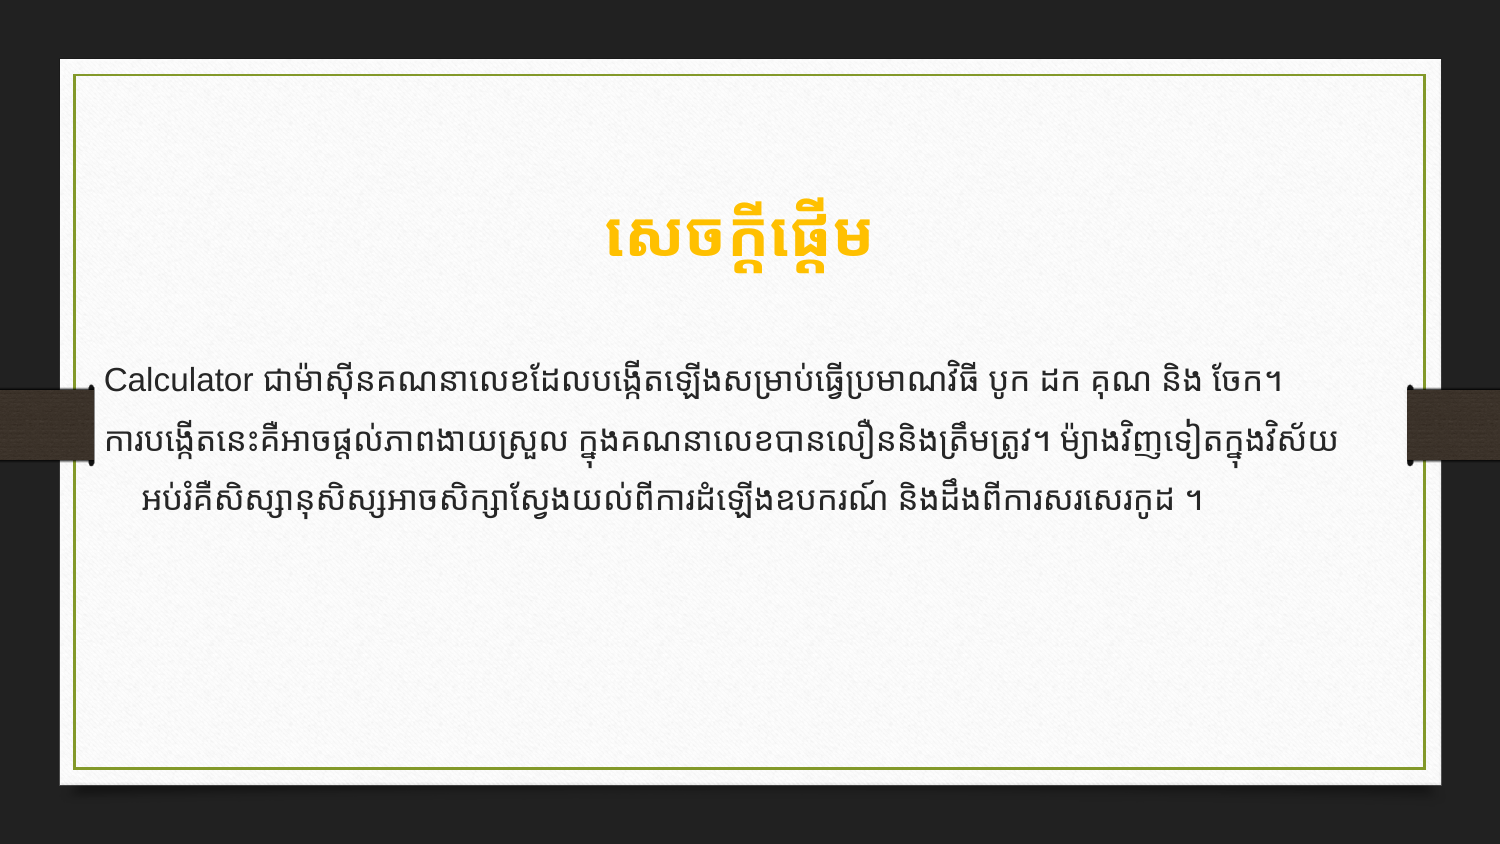

សេចក្ដីផ្ដើម
Calculator ​​ជាម៉ាស៊ីនគណនាលេខដែលបង្កើតឡើងសម្រាប់ធ្វើប្រមាណវិធី បូក ដក​ គុណ និង​ ចែក។
ការបង្កើតនេះគឺអាចផ្ដល់ភាពងាយស្រួល ក្នុងគណនាលេខបានលឿននិង​ត្រឹមត្រូវ។ ម៉្យាងវិញទៀតក្នុងវិស័យអប់រំគឺសិស្សានុសិស្សអាចសិក្សាស្វែងយល់ពីការដំឡើងឧបករណ៍ និងដឹងពីការសរសេរកូដ ។